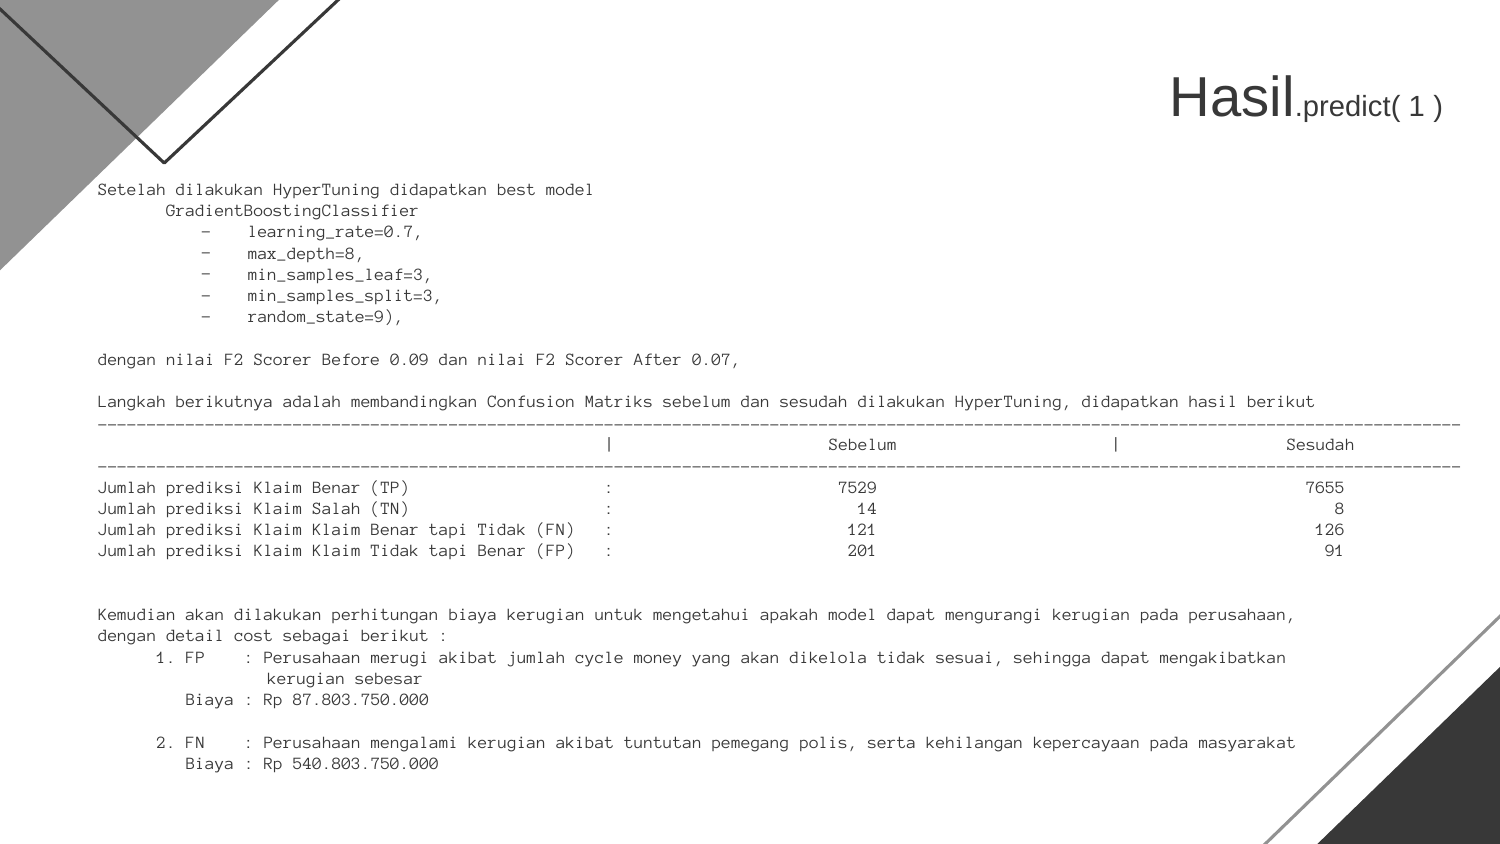

Hasil.predict( 1 )
Setelah dilakukan HyperTuning didapatkan best model
       GradientBoostingClassifier
learning_rate=0.7,
max_depth=8,
min_samples_leaf=3,
min_samples_split=3,
random_state=9),

dengan nilai F2 Scorer Before 0.09 dan nilai F2 Scorer After 0.07,

Langkah berikutnya adalah membandingkan Confusion Matriks sebelum dan sesudah dilakukan HyperTuning, didapatkan hasil berikut
--------------------------------------------------------------------------------------------------------------------------------------------
                                                    |                      Sebelum                      |                 Sesudah
--------------------------------------------------------------------------------------------------------------------------------------------
Jumlah prediksi Klaim Benar (TP)                    :                       7529                                            7655
Jumlah prediksi Klaim Salah (TN)                    :                         14                                               8
Jumlah prediksi Klaim Klaim Benar tapi Tidak (FN)   :                        121                                             126
Jumlah prediksi Klaim Klaim Tidak tapi Benar (FP)   :                        201                                              91

Kemudian akan dilakukan perhitungan biaya kerugian untuk mengetahui apakah model dapat mengurangi kerugian pada perusahaan,
dengan detail cost sebagai berikut :
      1. FP    : Perusahaan merugi akibat jumlah cycle money yang akan dikelola tidak sesuai, sehingga dapat mengakibatkan
  kerugian sebesar
         Biaya : Rp 87.803.750.000

      2. FN    : Perusahaan mengalami kerugian akibat tuntutan pemegang polis, serta kehilangan kepercayaan pada masyarakat
         Biaya : Rp 540.803.750.000